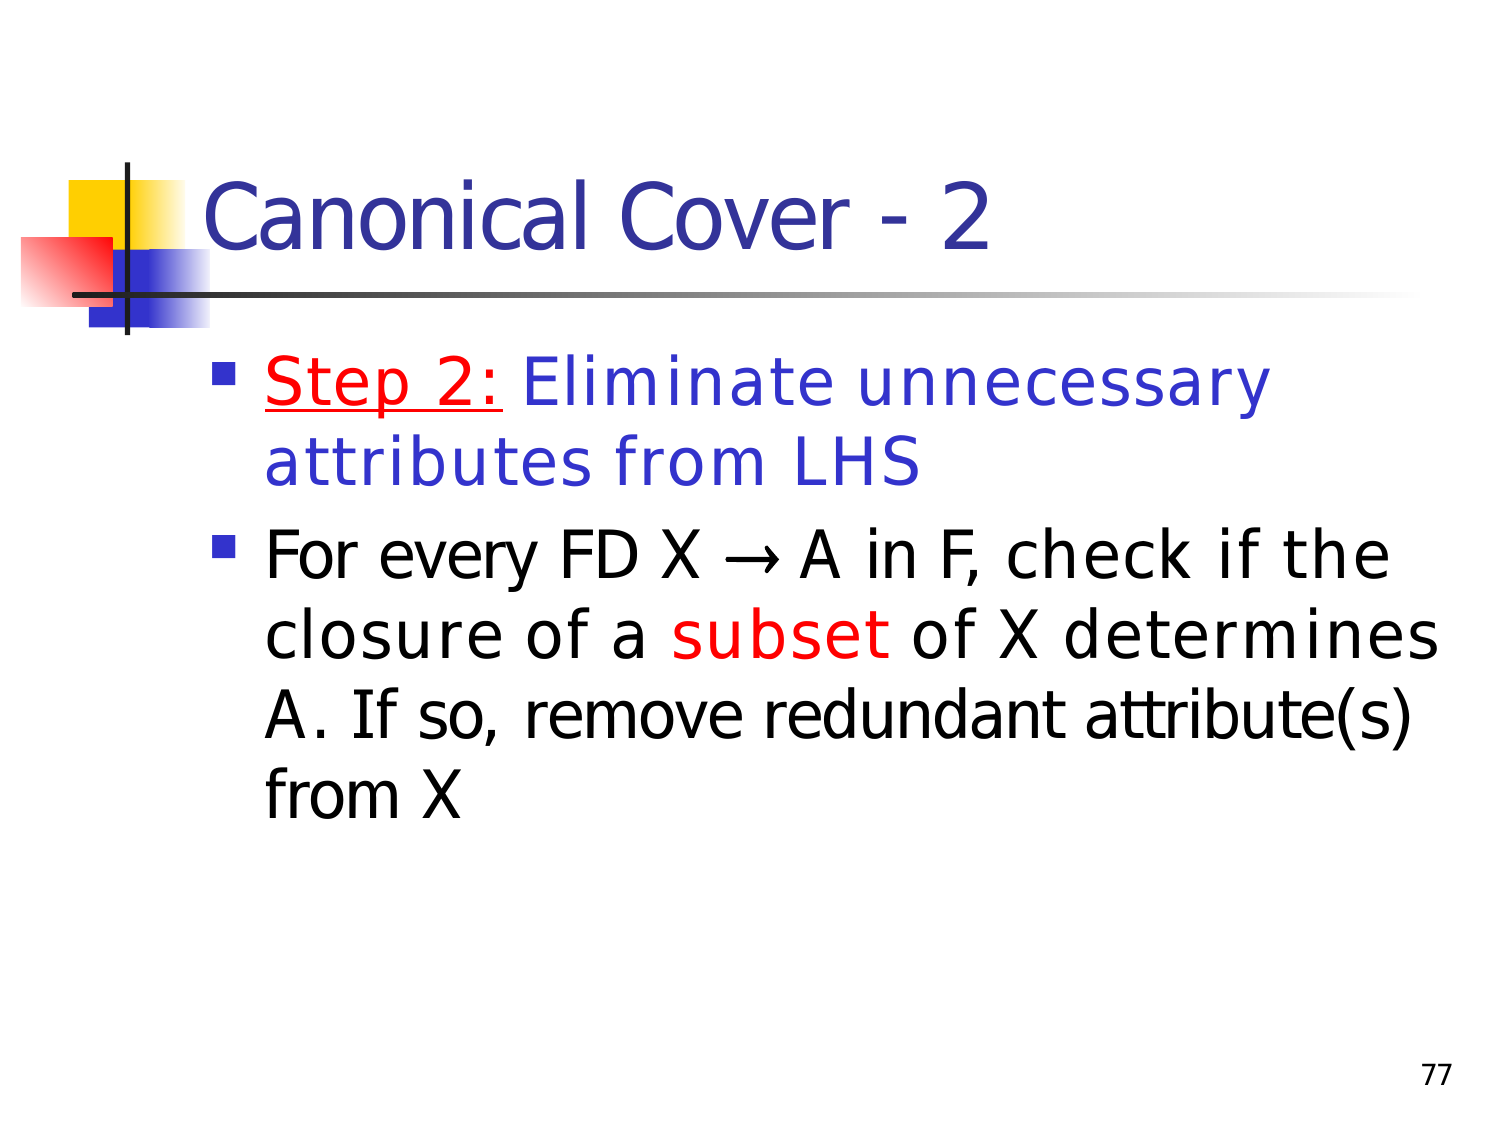

# Canonical Cover - 2
Step 2: Eliminate unnecessary attributes from LHS
For every FD X → A in F, check if the closure of a subset of X determines A. If so, remove redundant attribute(s) from X
77